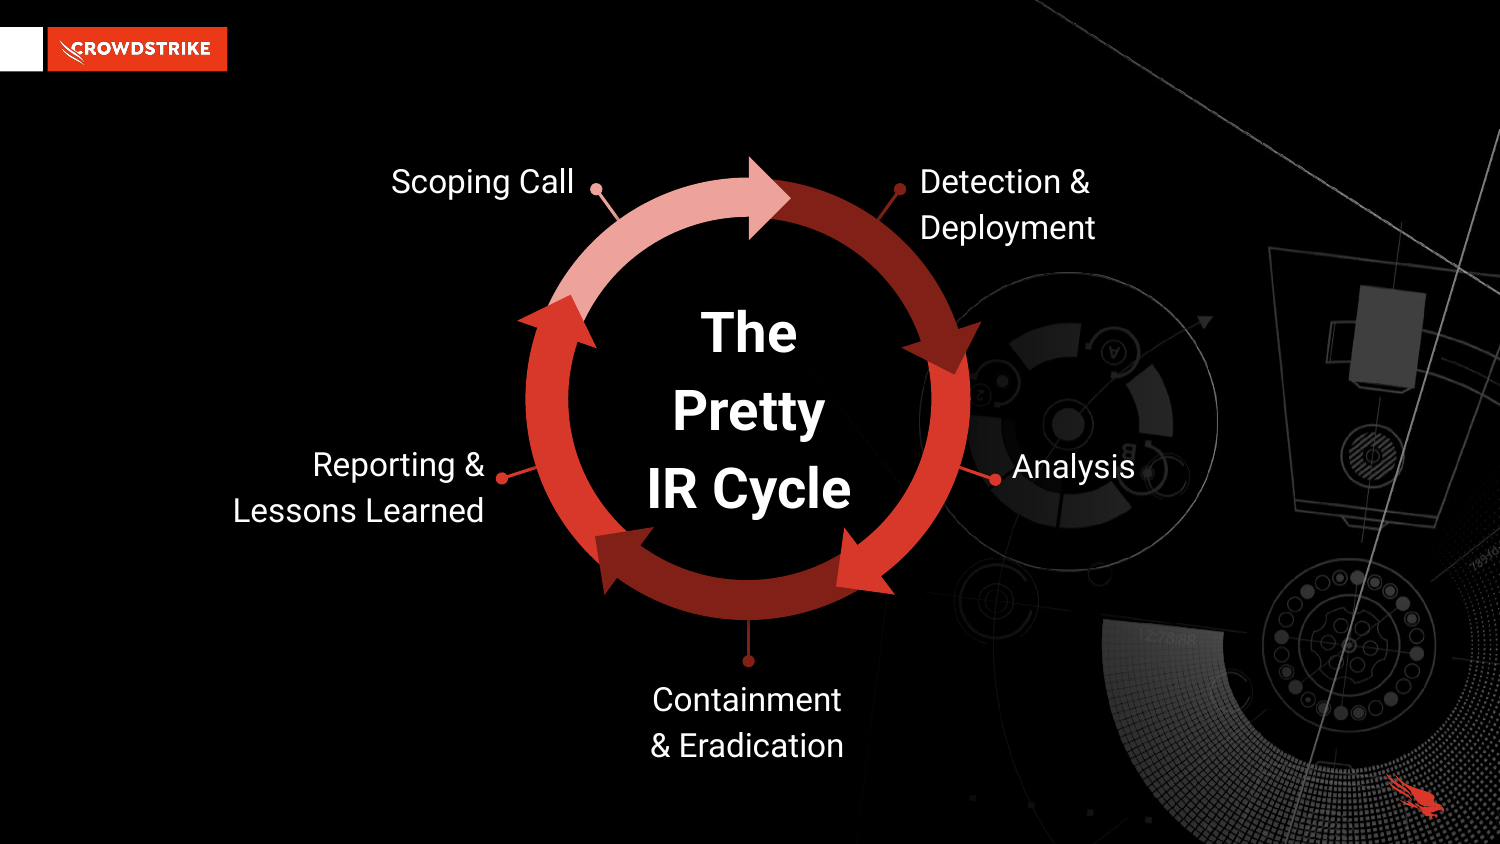

Scoping Call
Detection & Deployment

The Pretty IR Cycle

Reporting & Lessons Learned
Analysis

Containment & Eradication